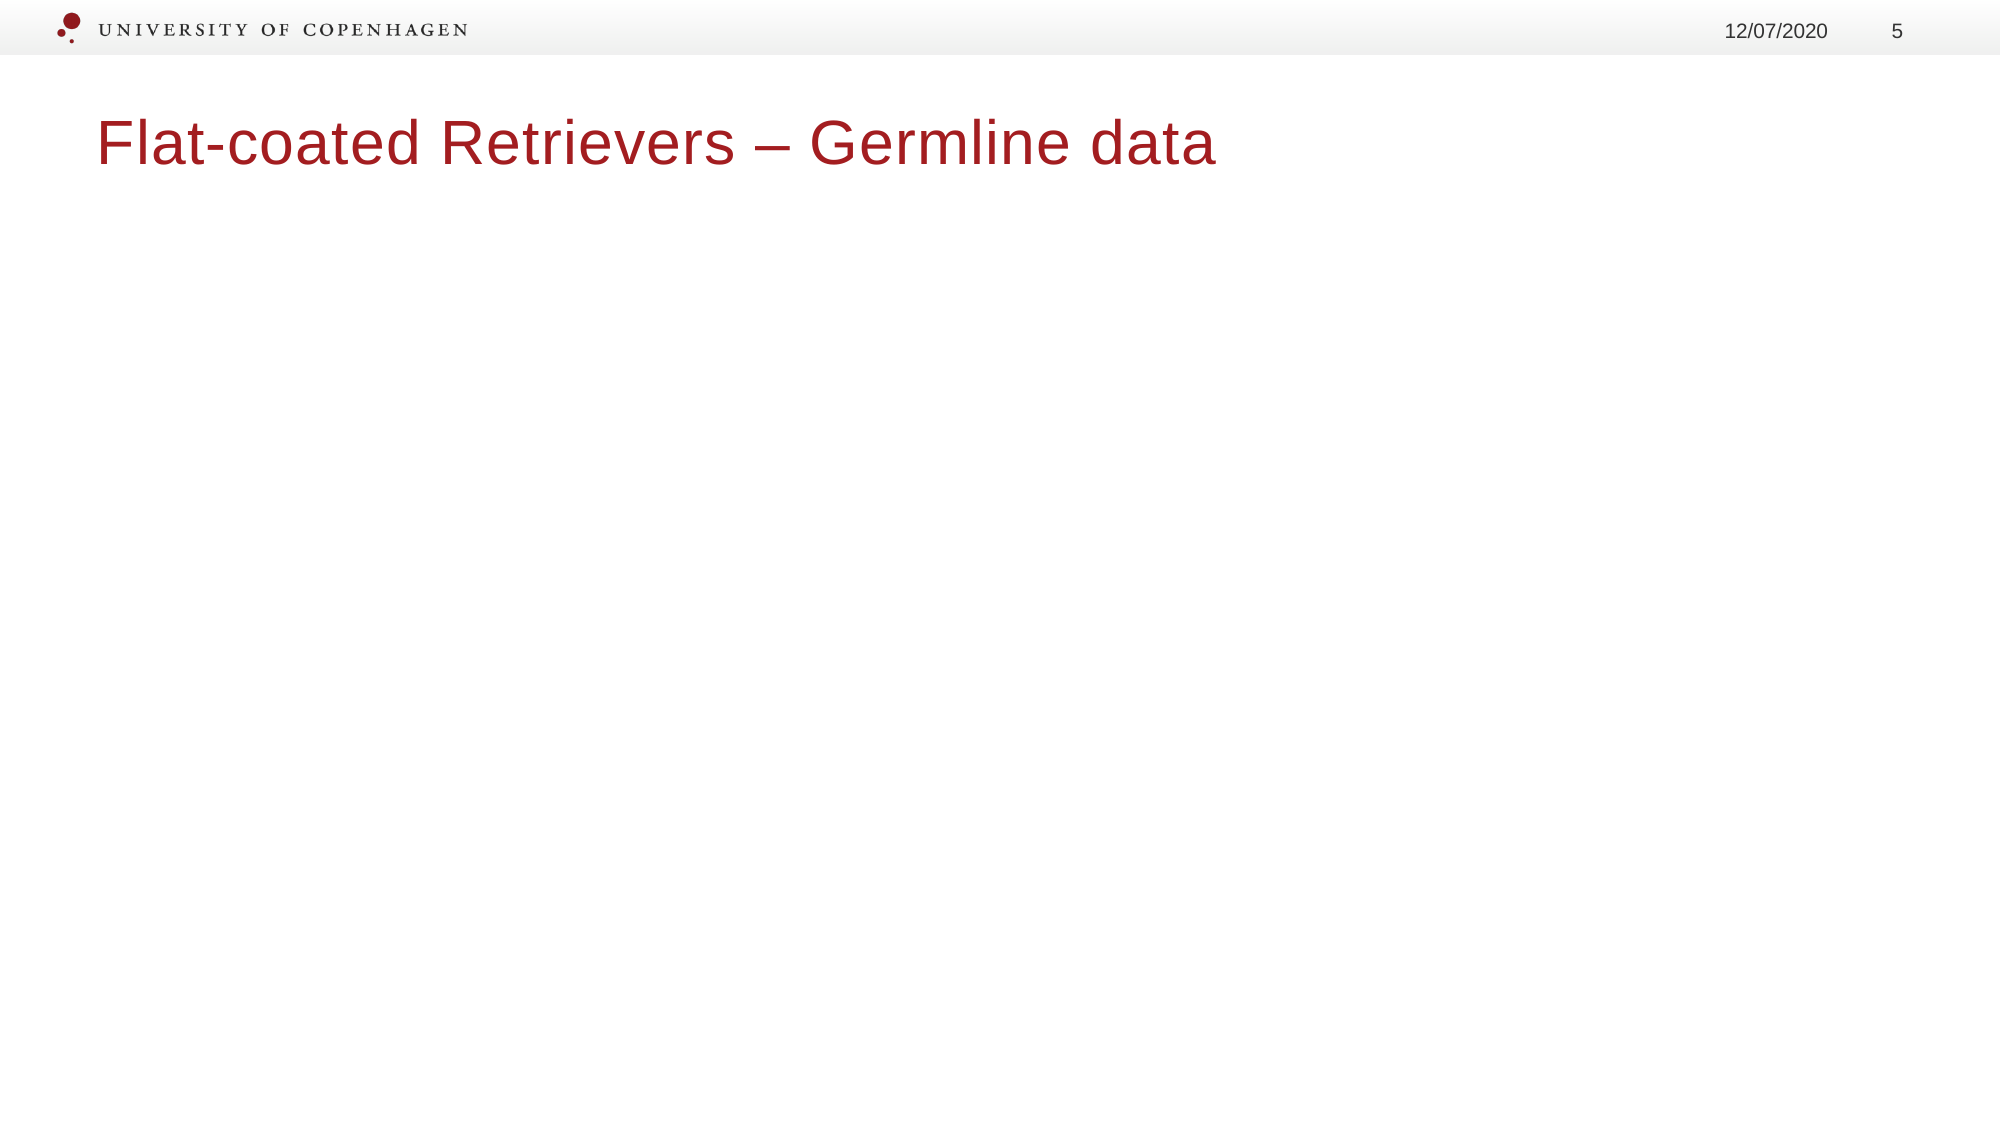

12/07/2020
5
# Flat-coated Retrievers – Germline data